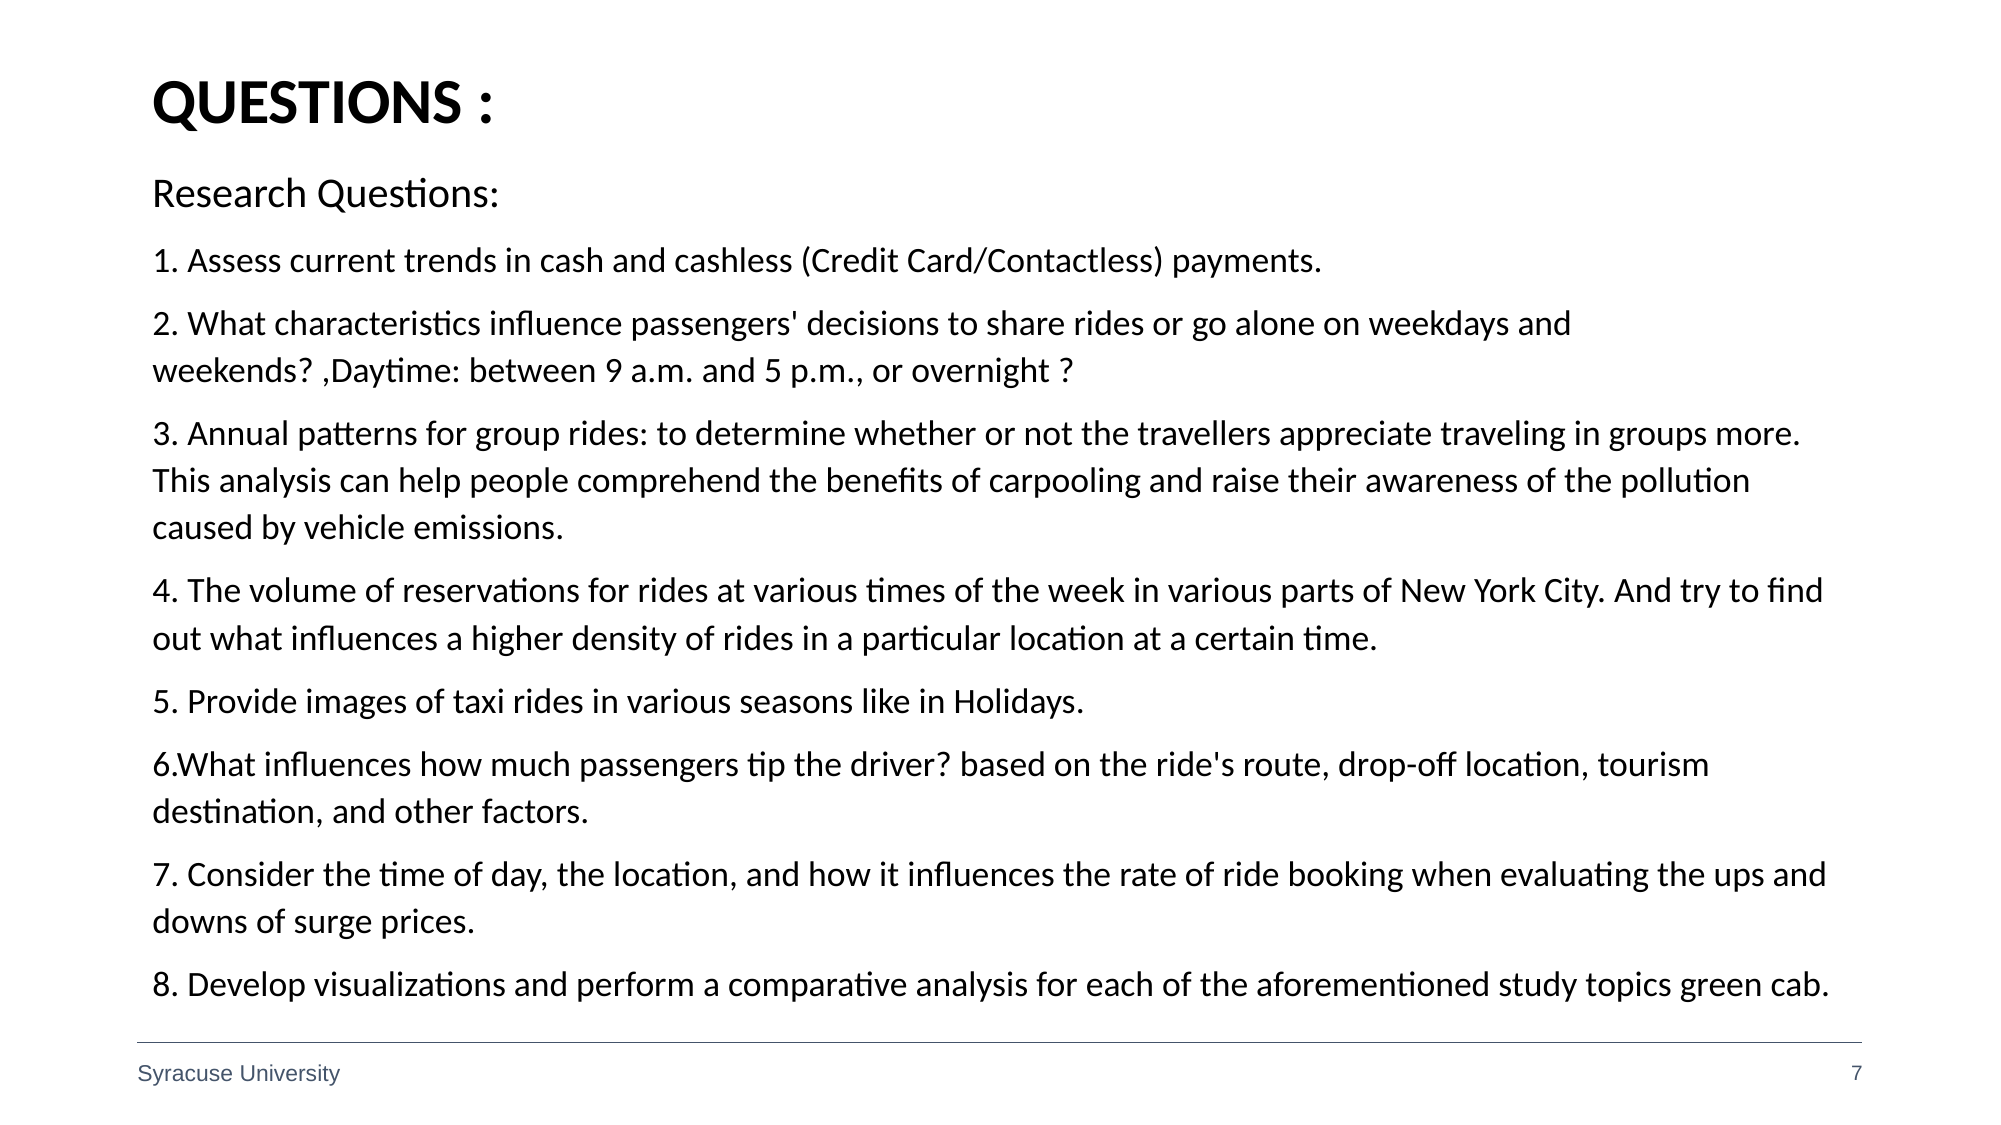

# QUESTIONS :
Research Questions:
1. Assess current trends in cash and cashless (Credit Card/Contactless) payments.
2. What characteristics influence passengers' decisions to share rides or go alone on weekdays and weekends? ,Daytime: between 9 a.m. and 5 p.m., or overnight ?
3. Annual patterns for group rides: to determine whether or not the travellers appreciate traveling in groups more.  This analysis can help people comprehend the benefits of carpooling and raise their awareness of the pollution caused by vehicle emissions.
4. The volume of reservations for rides at various times of the week in various parts of New York City. And try to find out what influences a higher density of rides in a particular location at a certain time.
5. Provide images of taxi rides in various seasons like in Holidays.
6.What influences how much passengers tip the driver? based on the ride's route, drop-off location, tourism destination, and other factors.
7. Consider the time of day, the location, and how it influences the rate of ride booking when evaluating the ups and downs of surge prices.
8. Develop visualizations and perform a comparative analysis for each of the aforementioned study topics green cab.